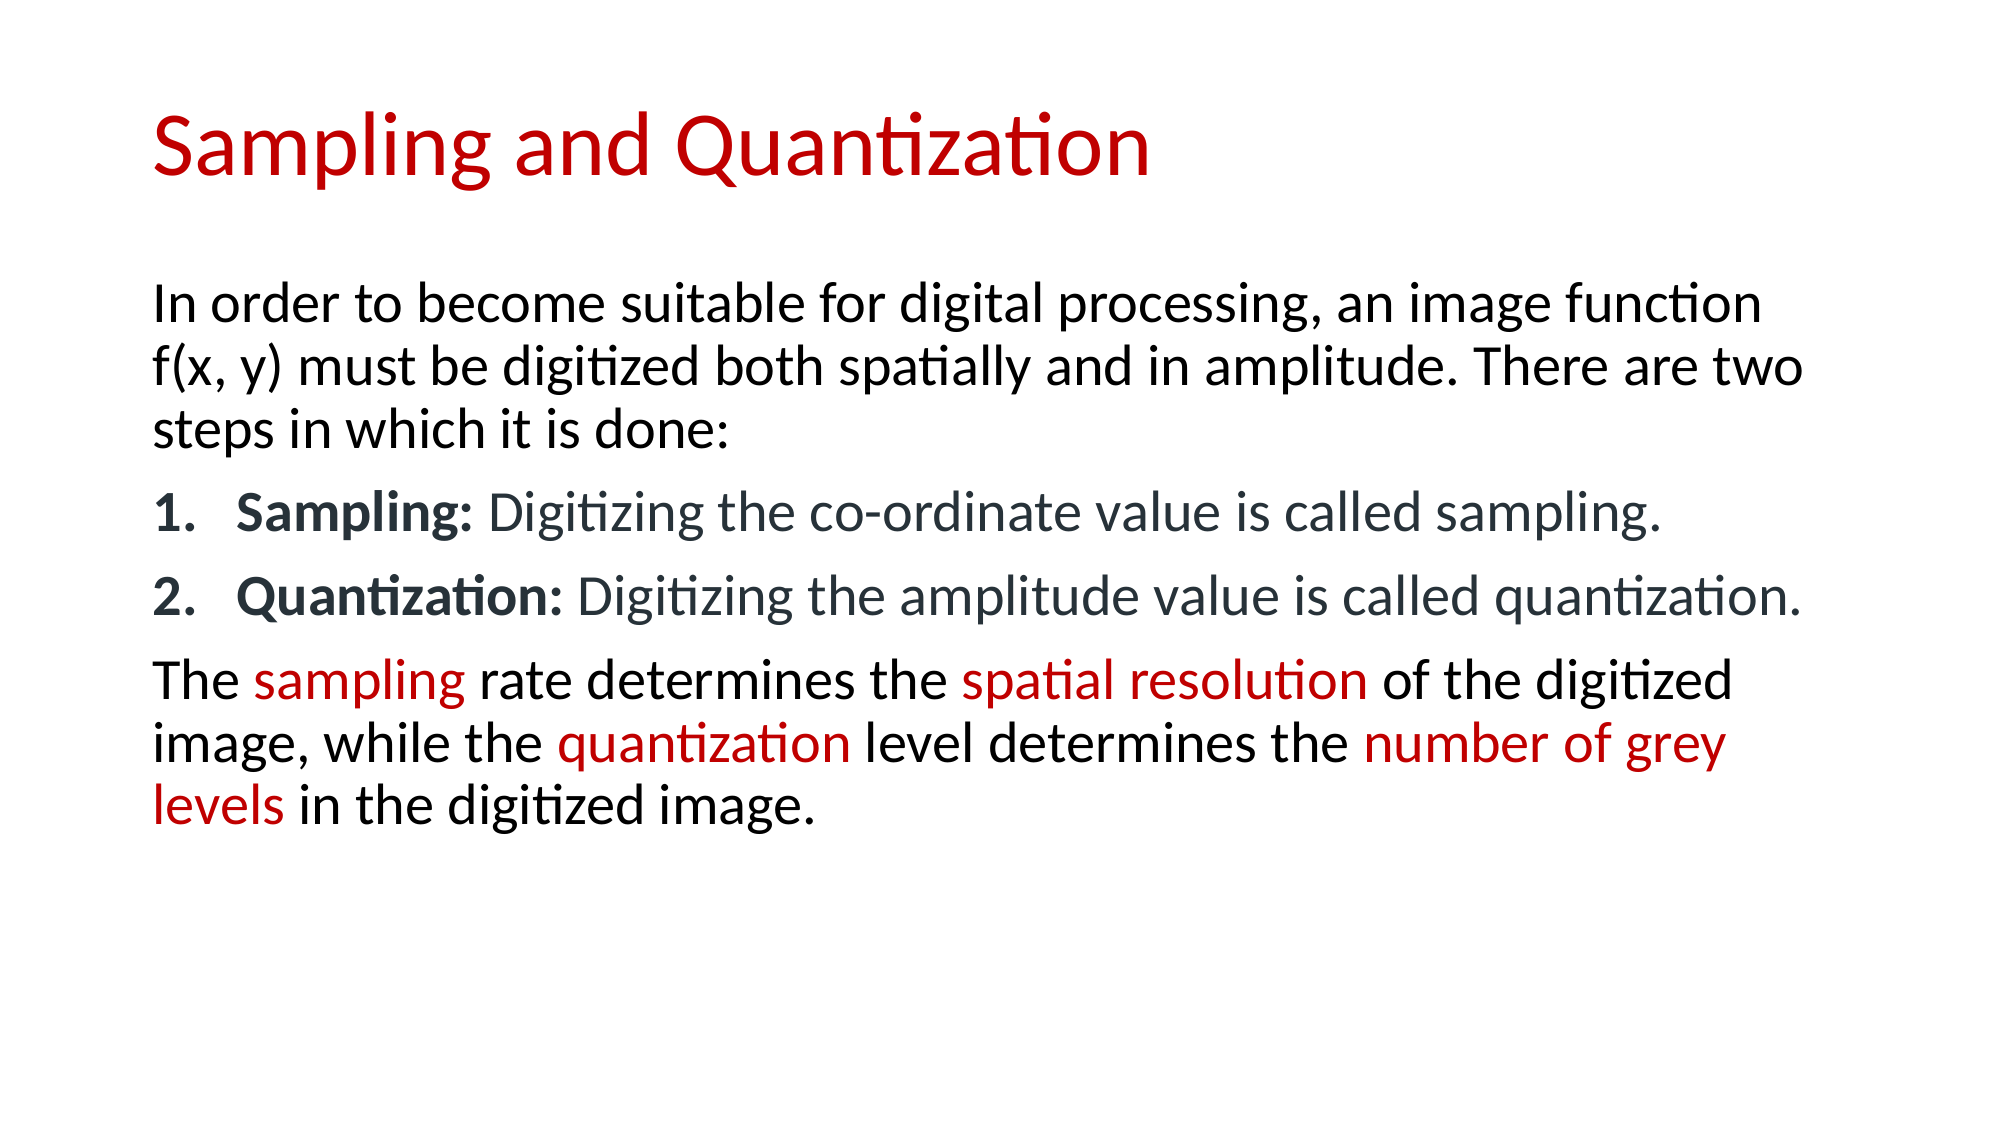

# Sampling and Quantization
In order to become suitable for digital processing, an image function f(x, y) must be digitized both spatially and in amplitude. There are two steps in which it is done:
Sampling: Digitizing the co-ordinate value is called sampling.
Quantization: Digitizing the amplitude value is called quantization.
The sampling rate determines the spatial resolution of the digitized image, while the quantization level determines the number of grey levels in the digitized image.